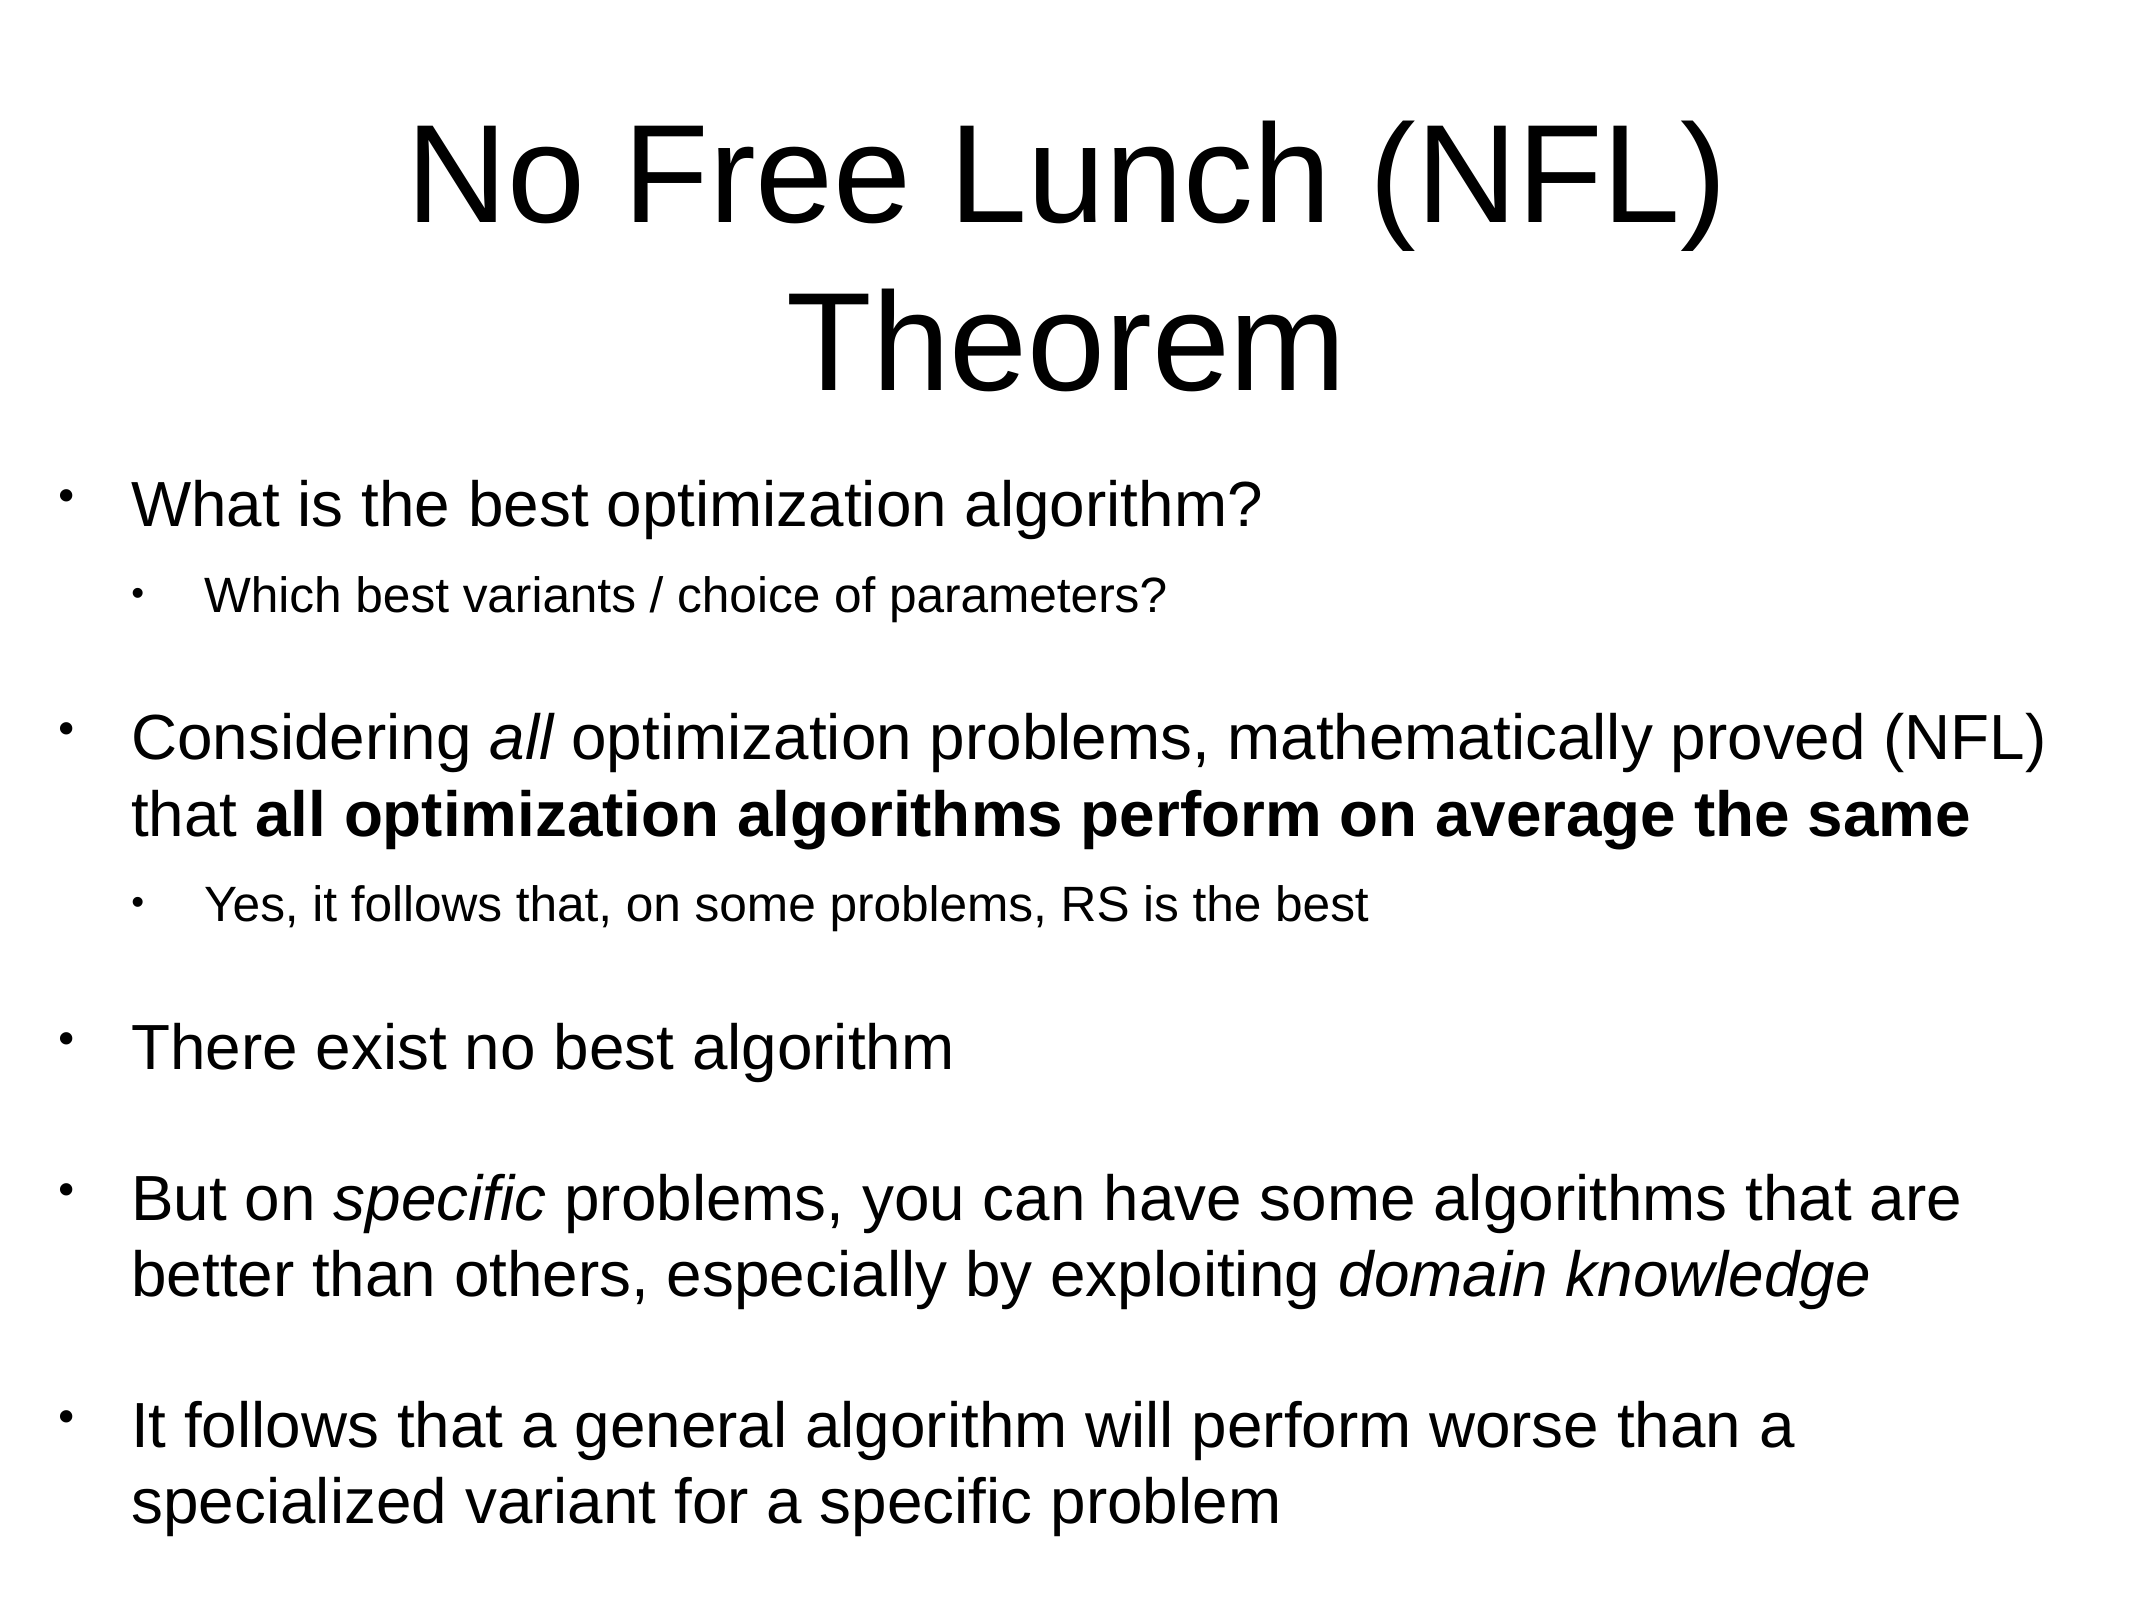

# No Free Lunch (NFL) Theorem
What is the best optimization algorithm?
Which best variants / choice of parameters?
Considering all optimization problems, mathematically proved (NFL) that all optimization algorithms perform on average the same
Yes, it follows that, on some problems, RS is the best
There exist no best algorithm
But on specific problems, you can have some algorithms that are better than others, especially by exploiting domain knowledge
It follows that a general algorithm will perform worse than a specialized variant for a specific problem